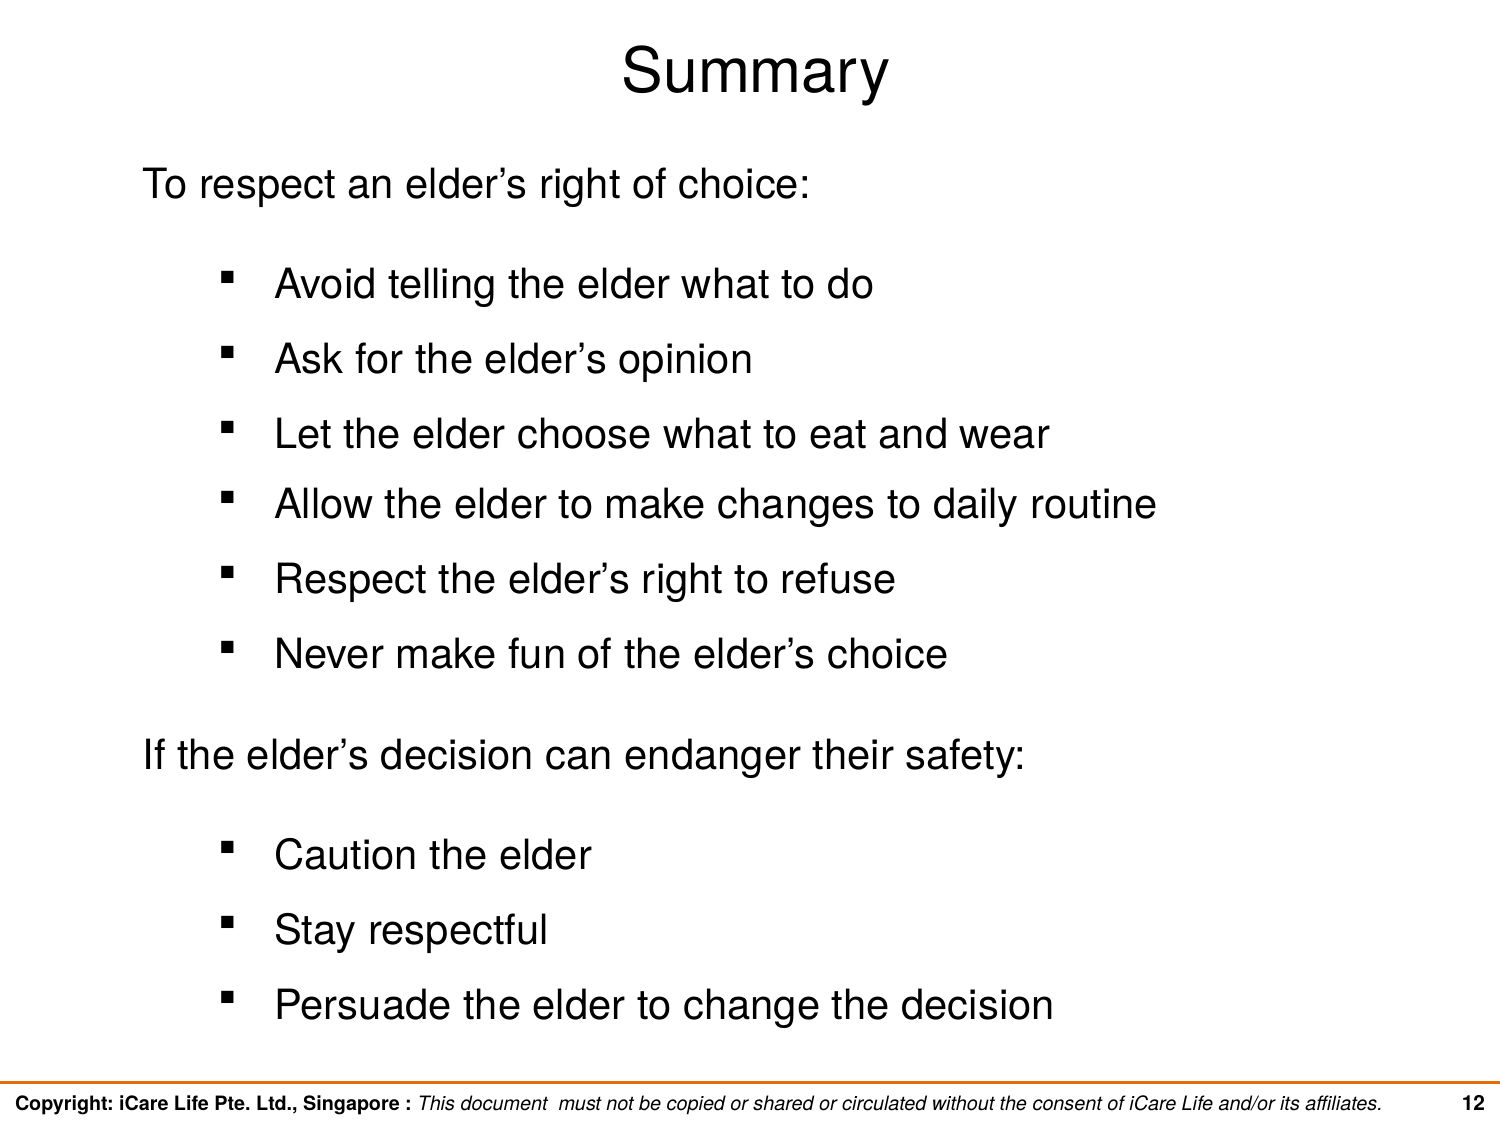

# Summary
To respect an elder’s right of choice:

Avoid telling the elder what to do

Ask for the elder’s opinion

Let the elder choose what to eat and wear

Allow the elder to make changes to daily routine

Respect the elder’s right to refuse

Never make fun of the elder’s choice

If the elder’s decision can endanger their safety:

Caution the elder

Stay respectful

Persuade the elder to change the decision
12